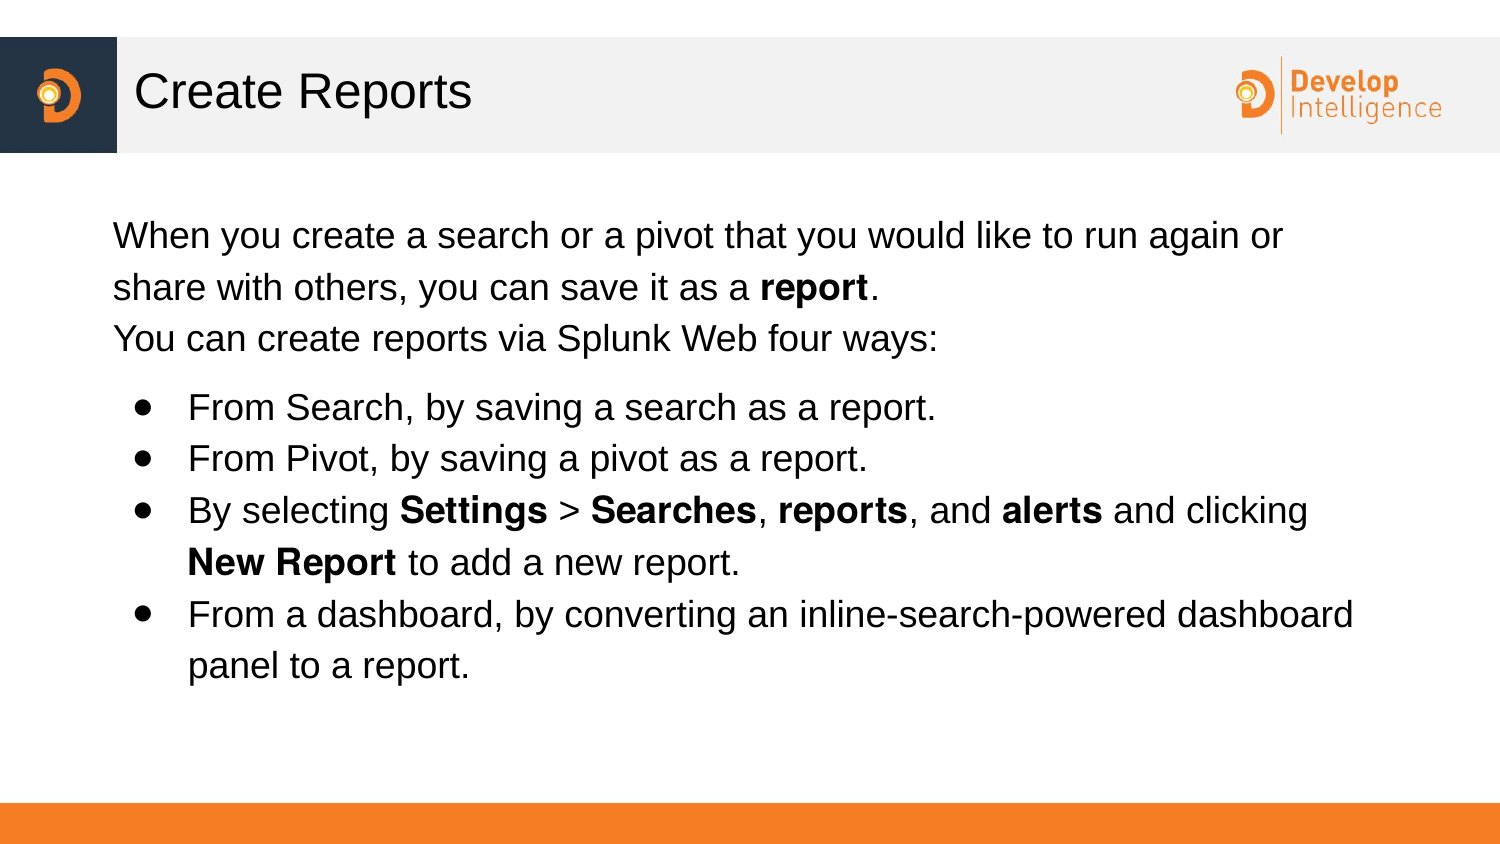

# Create Reports
When you create a search or a pivot that you would like to run again or share with others, you can save it as a report.
You can create reports via Splunk Web four ways:
From Search, by saving a search as a report.
From Pivot, by saving a pivot as a report.
By selecting Settings > Searches, reports, and alerts and clicking New Report to add a new report.
From a dashboard, by converting an inline-search-powered dashboard panel to a report.